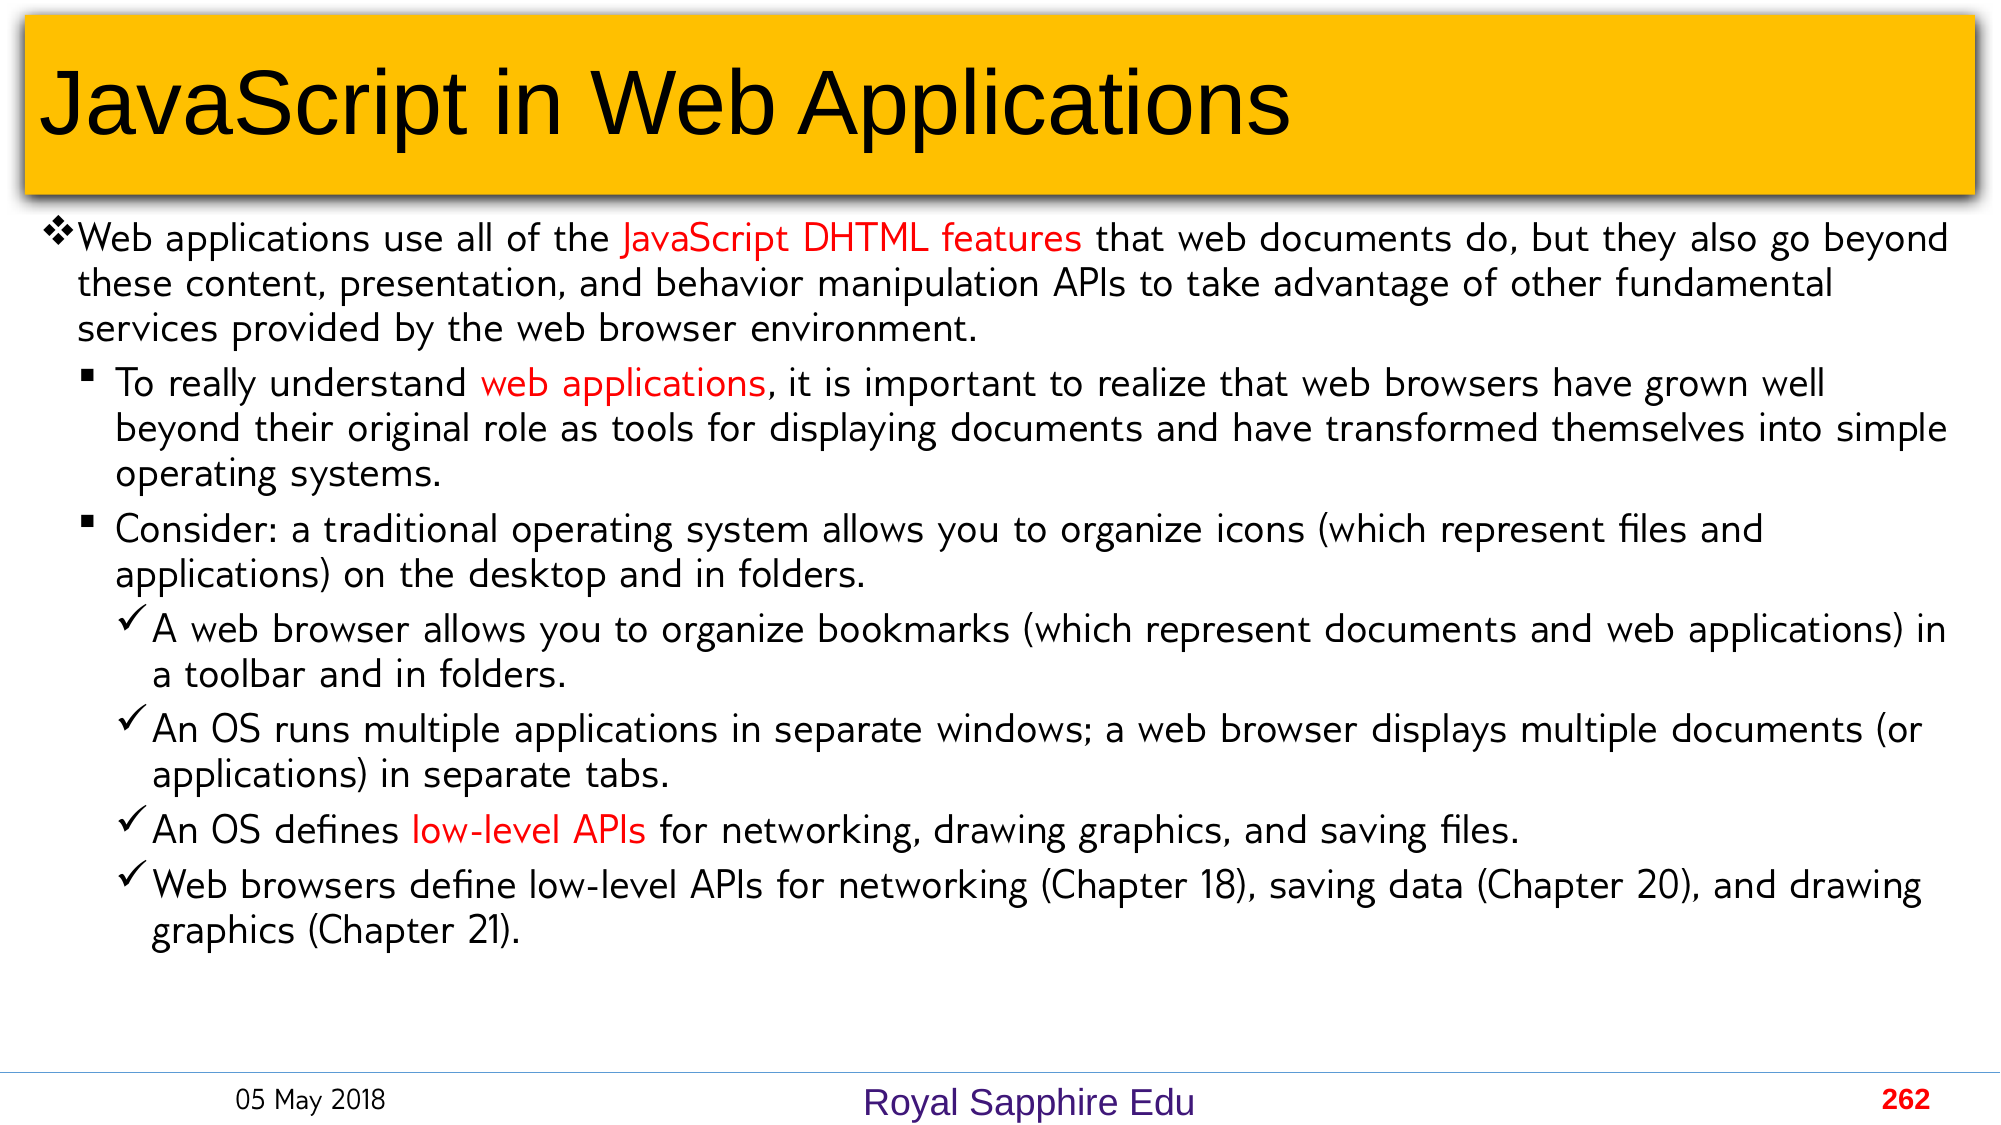

# JavaScript in Web Applications
Web applications use all of the JavaScript DHTML features that web documents do, but they also go beyond these content, presentation, and behavior manipulation APIs to take advantage of other fundamental services provided by the web browser environment.
To really understand web applications, it is important to realize that web browsers have grown well beyond their original role as tools for displaying documents and have transformed themselves into simple operating systems.
Consider: a traditional operating system allows you to organize icons (which represent files and applications) on the desktop and in folders.
A web browser allows you to organize bookmarks (which represent documents and web applications) in a toolbar and in folders.
An OS runs multiple applications in separate windows; a web browser displays multiple documents (or applications) in separate tabs.
An OS defines low-level APIs for networking, drawing graphics, and saving files.
Web browsers define low-level APIs for networking (Chapter 18), saving data (Chapter 20), and drawing graphics (Chapter 21).
05 May 2018
262